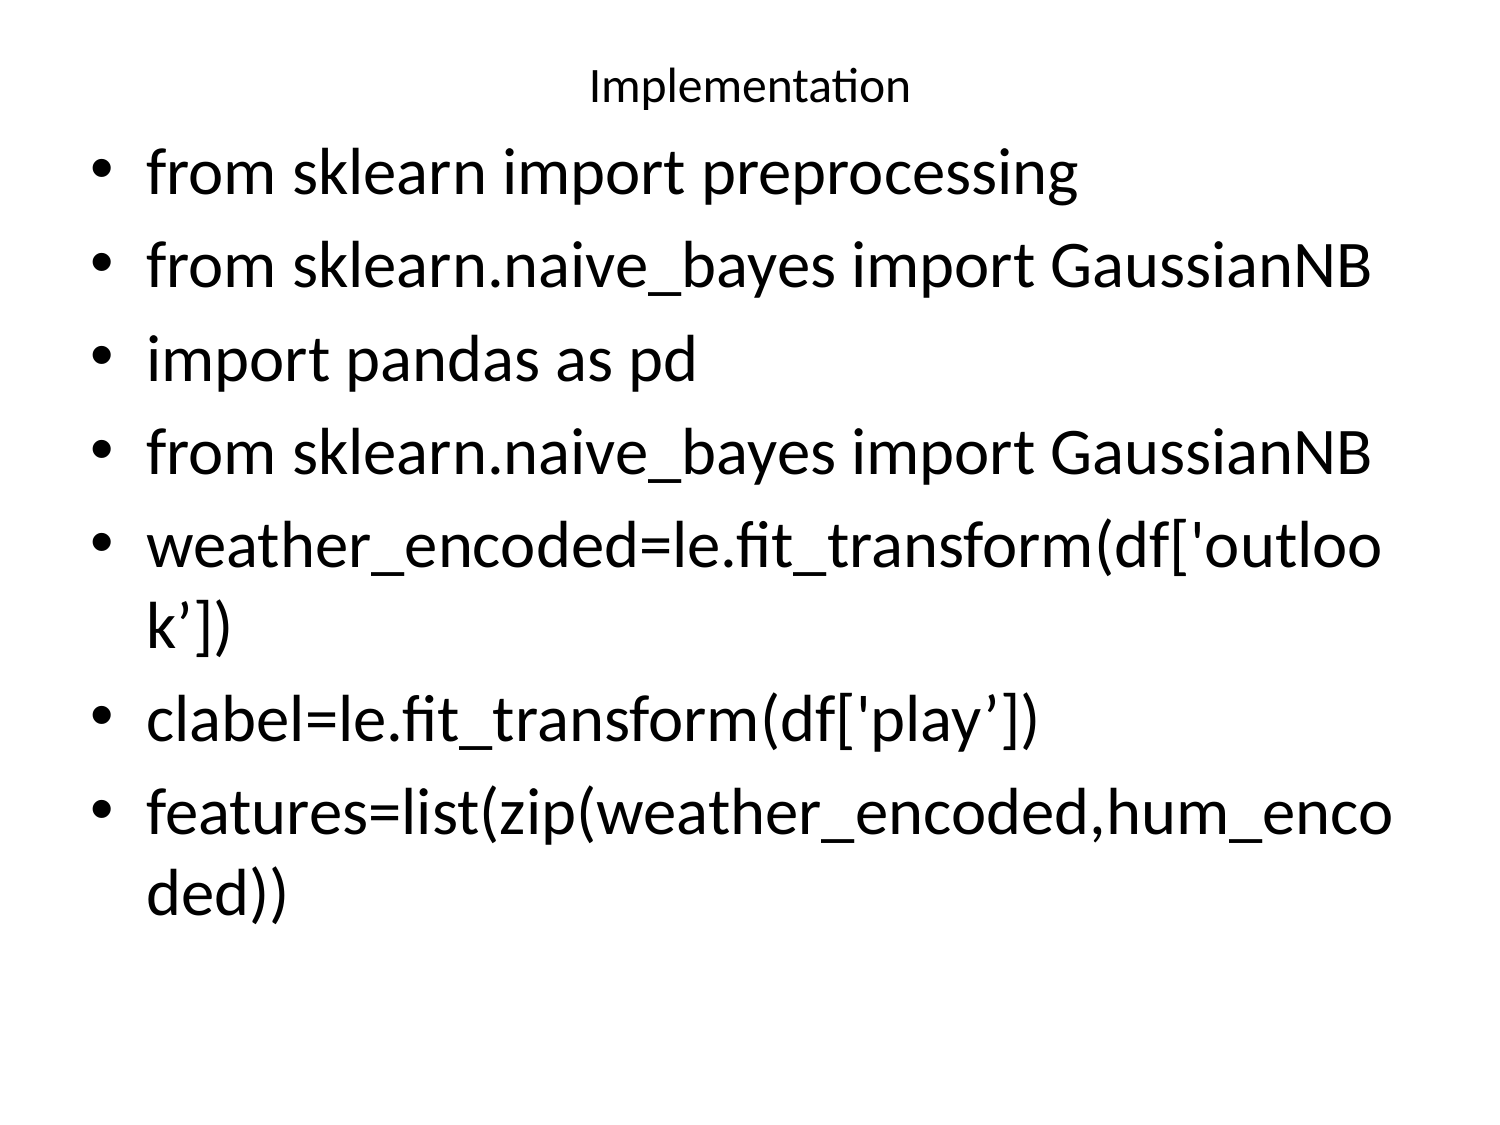

# Implementation
from sklearn import preprocessing
from sklearn.naive_bayes import GaussianNB
import pandas as pd
from sklearn.naive_bayes import GaussianNB
weather_encoded=le.fit_transform(df['outlook’])
clabel=le.fit_transform(df['play’])
features=list(zip(weather_encoded,hum_encoded))